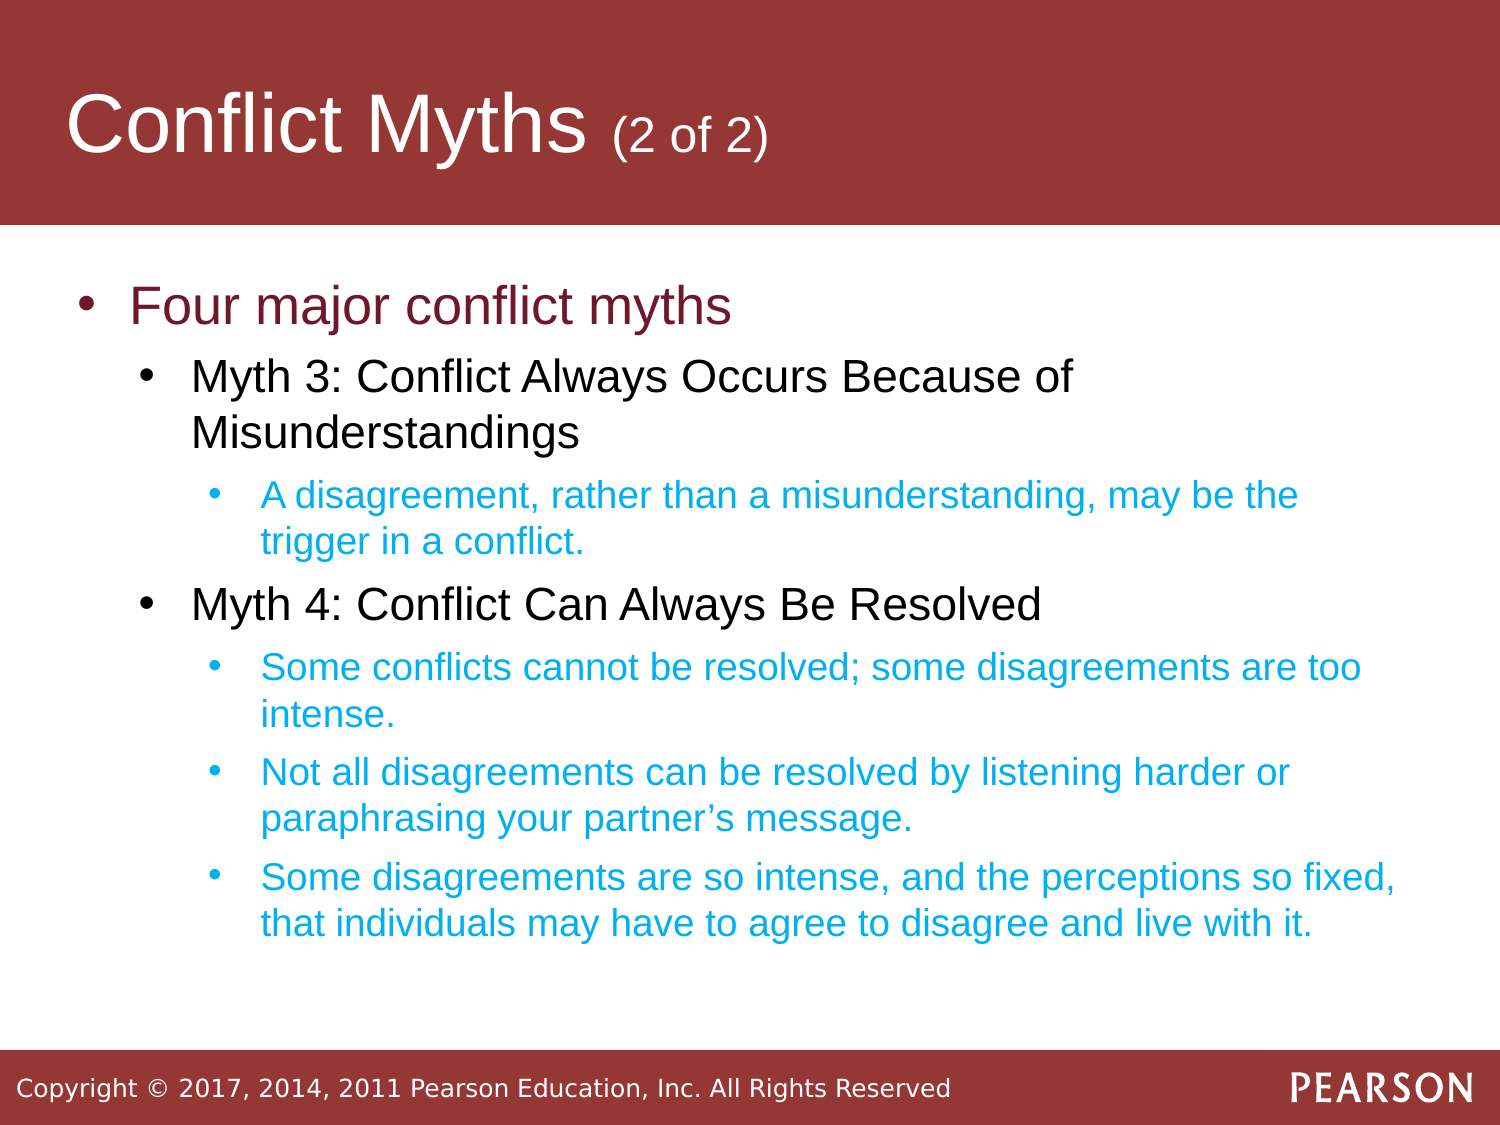

# Conflict Myths (2 of 2)
Four major conflict myths
Myth 3: Conflict Always Occurs Because of Misunderstandings
A disagreement, rather than a misunderstanding, may be the trigger in a conflict.
Myth 4: Conflict Can Always Be Resolved
Some conflicts cannot be resolved; some disagreements are too intense.
Not all disagreements can be resolved by listening harder or paraphrasing your partner’s message.
Some disagreements are so intense, and the perceptions so fixed, that individuals may have to agree to disagree and live with it.